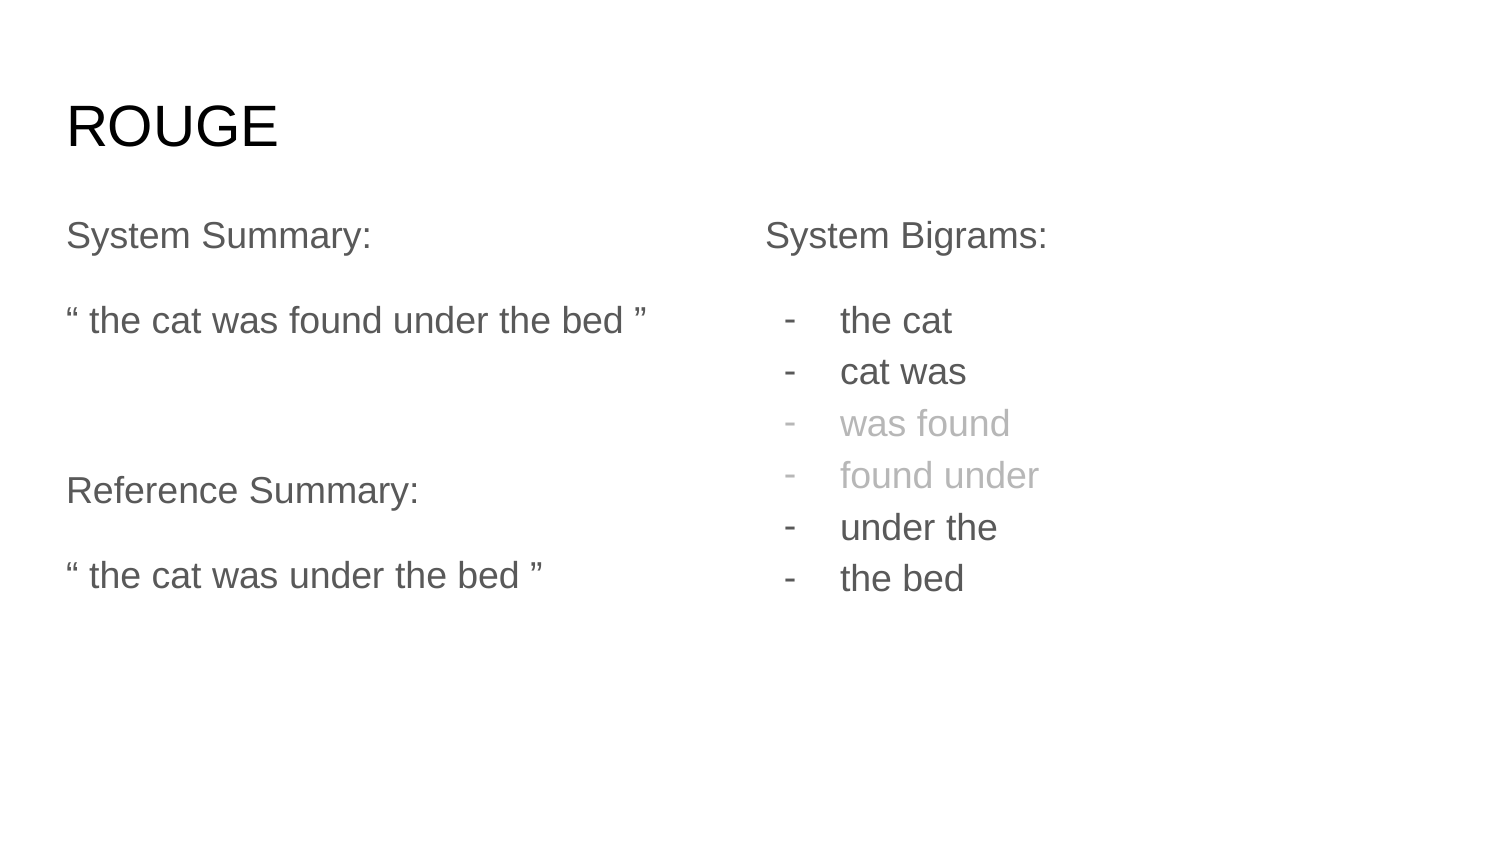

# ROUGE
System Summary:
“ the cat was found under the bed ”

Reference Summary:
“ the cat was under the bed ”
System Bigrams:
the cat
cat was
was found
found under
under the
the bed